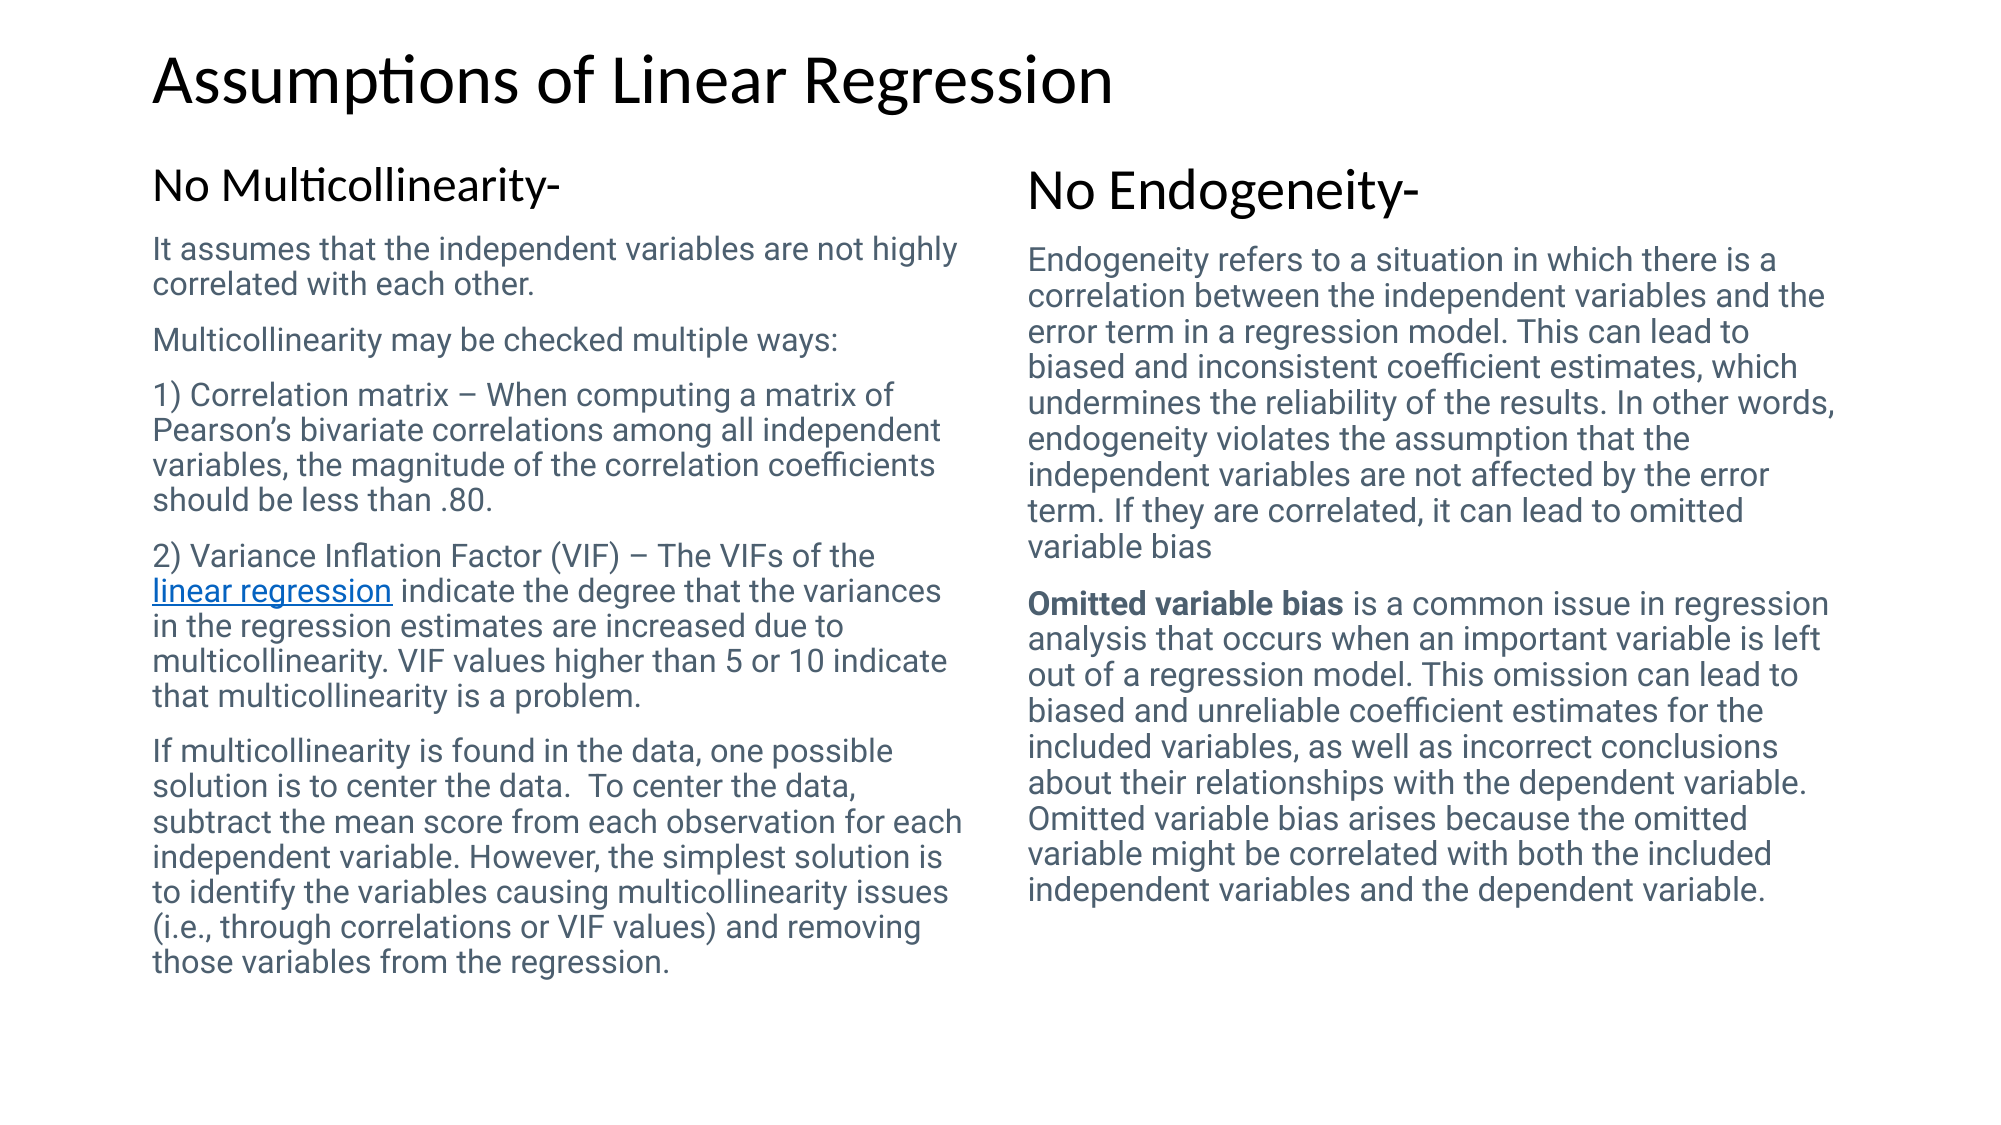

# Assumptions of Linear Regression
No Multicollinearity-
It assumes that the independent variables are not highly correlated with each other.
Multicollinearity may be checked multiple ways:
1) Correlation matrix – When computing a matrix of Pearson’s bivariate correlations among all independent variables, the magnitude of the correlation coefficients should be less than .80.
2) Variance Inflation Factor (VIF) – The VIFs of the linear regression indicate the degree that the variances in the regression estimates are increased due to multicollinearity. VIF values higher than 5 or 10 indicate that multicollinearity is a problem.
If multicollinearity is found in the data, one possible solution is to center the data.  To center the data, subtract the mean score from each observation for each independent variable. However, the simplest solution is to identify the variables causing multicollinearity issues (i.e., through correlations or VIF values) and removing those variables from the regression.

No Endogeneity-
Endogeneity refers to a situation in which there is a correlation between the independent variables and the error term in a regression model. This can lead to biased and inconsistent coefficient estimates, which undermines the reliability of the results. In other words, endogeneity violates the assumption that the independent variables are not affected by the error term. If they are correlated, it can lead to omitted variable bias
Omitted variable bias is a common issue in regression analysis that occurs when an important variable is left out of a regression model. This omission can lead to biased and unreliable coefficient estimates for the included variables, as well as incorrect conclusions about their relationships with the dependent variable. Omitted variable bias arises because the omitted variable might be correlated with both the included independent variables and the dependent variable.